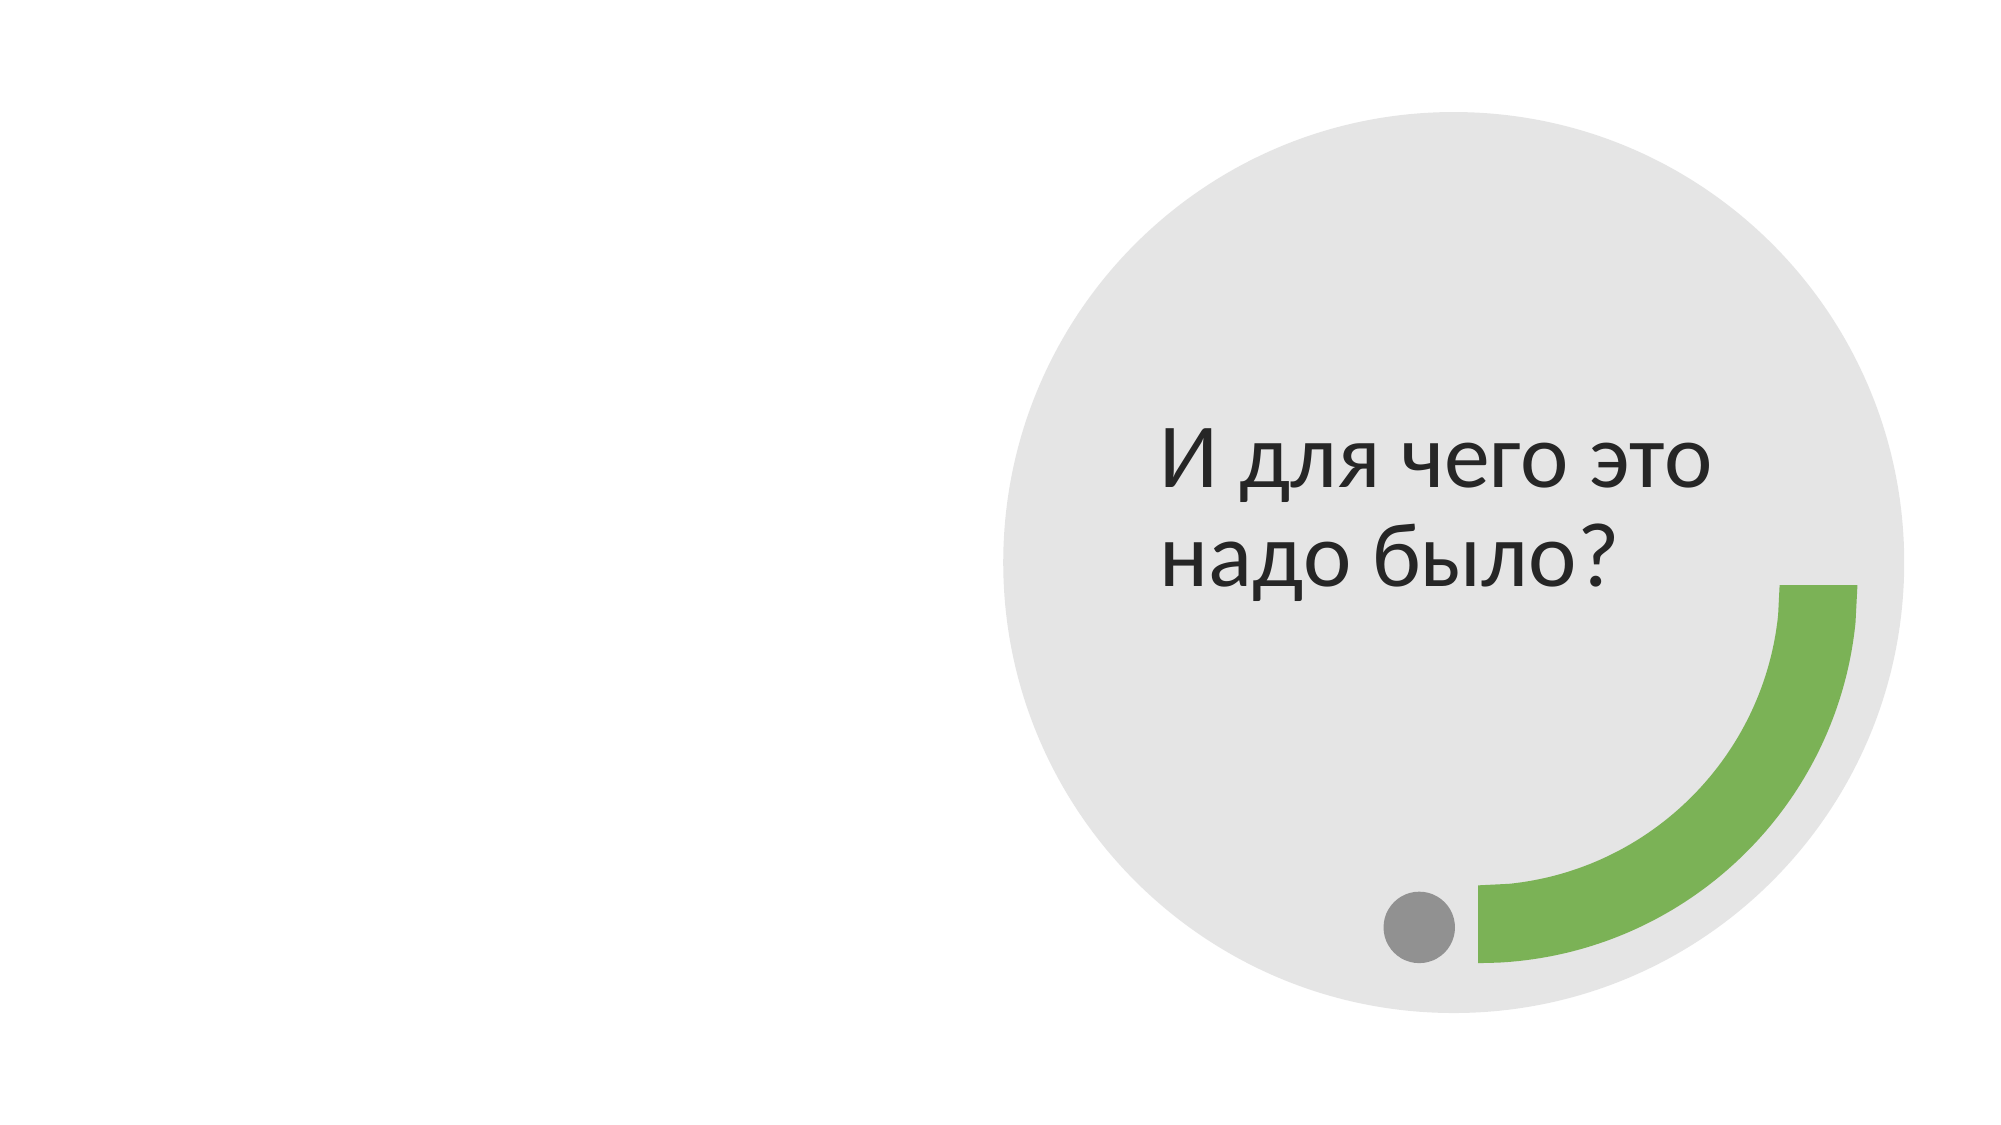

# И для чего это надо было?